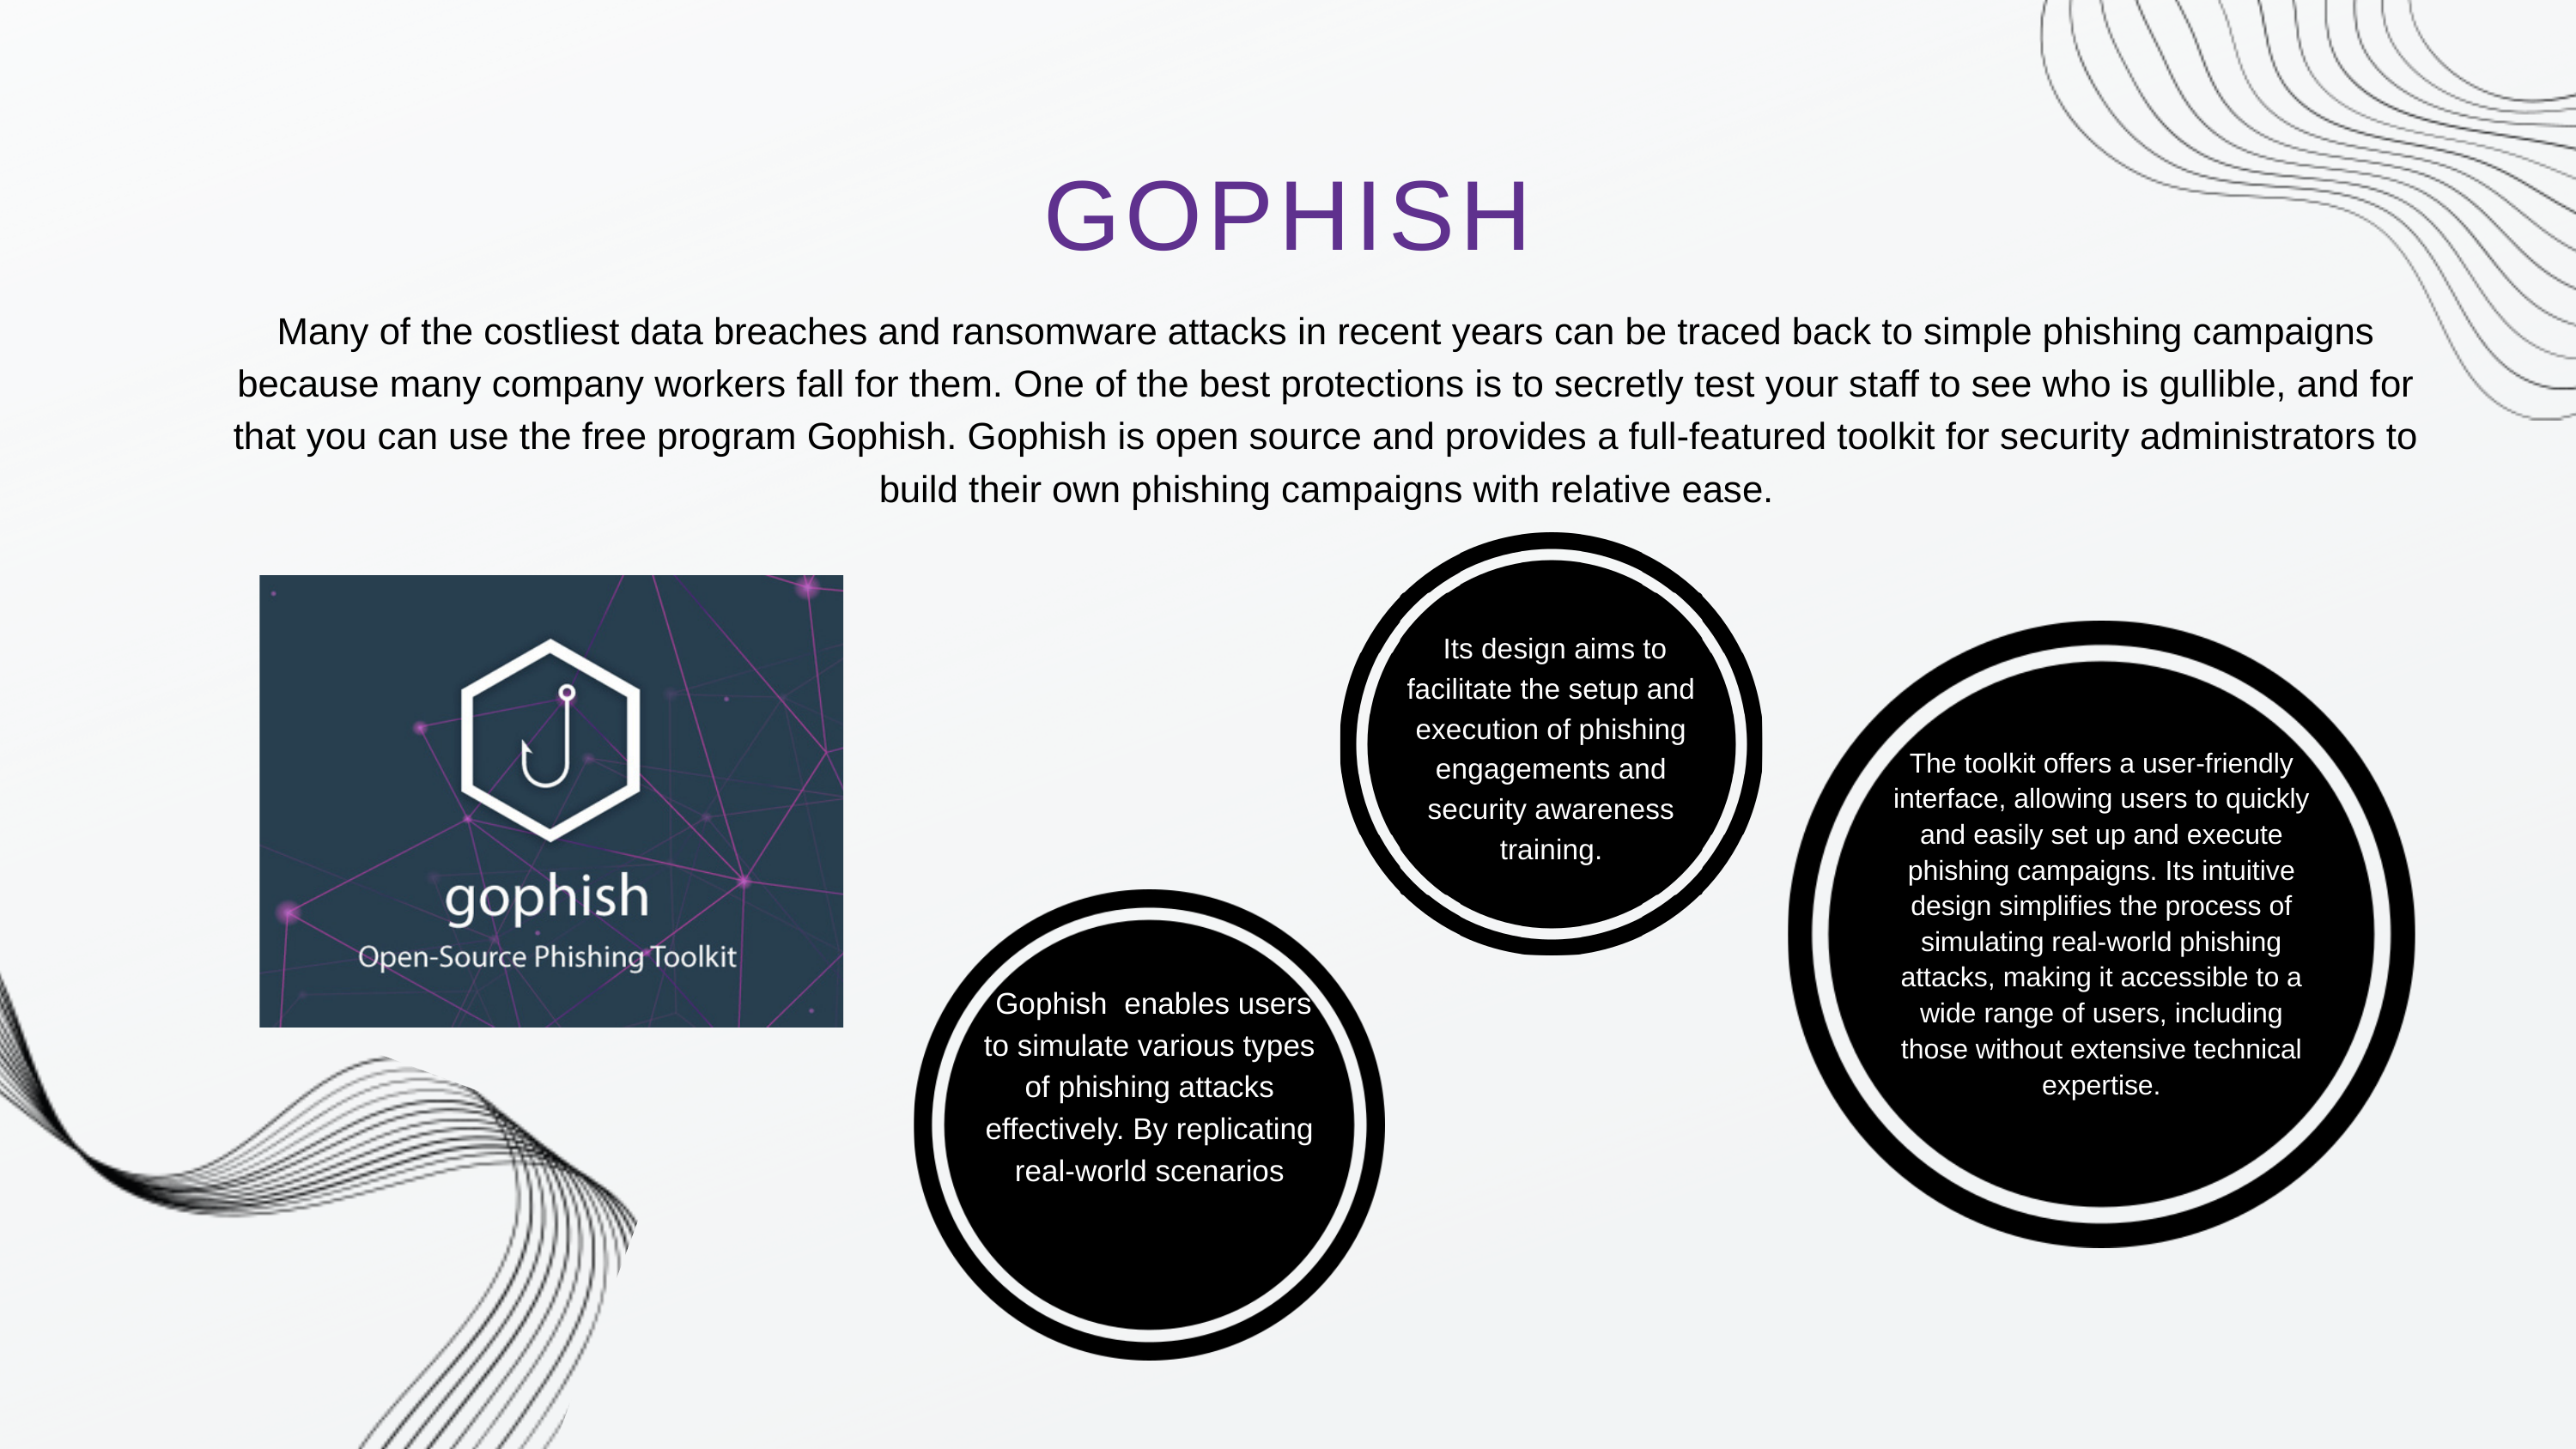

GOPHISH
Many of the costliest data breaches and ransomware attacks in recent years can be traced back to simple phishing campaigns because many company workers fall for them. One of the best protections is to secretly test your staff to see who is gullible, and for that you can use the free program Gophish. Gophish is open source and provides a full-featured toolkit for security administrators to build their own phishing campaigns with relative ease.

 Its design aims to facilitate the setup and execution of phishing engagements and security awareness training.
The toolkit offers a user-friendly interface, allowing users to quickly and easily set up and execute phishing campaigns. Its intuitive design simplifies the process of simulating real-world phishing attacks, making it accessible to a wide range of users, including those without extensive technical expertise.

 Gophish  enables users to simulate various types of phishing attacks effectively. By replicating real-world scenarios